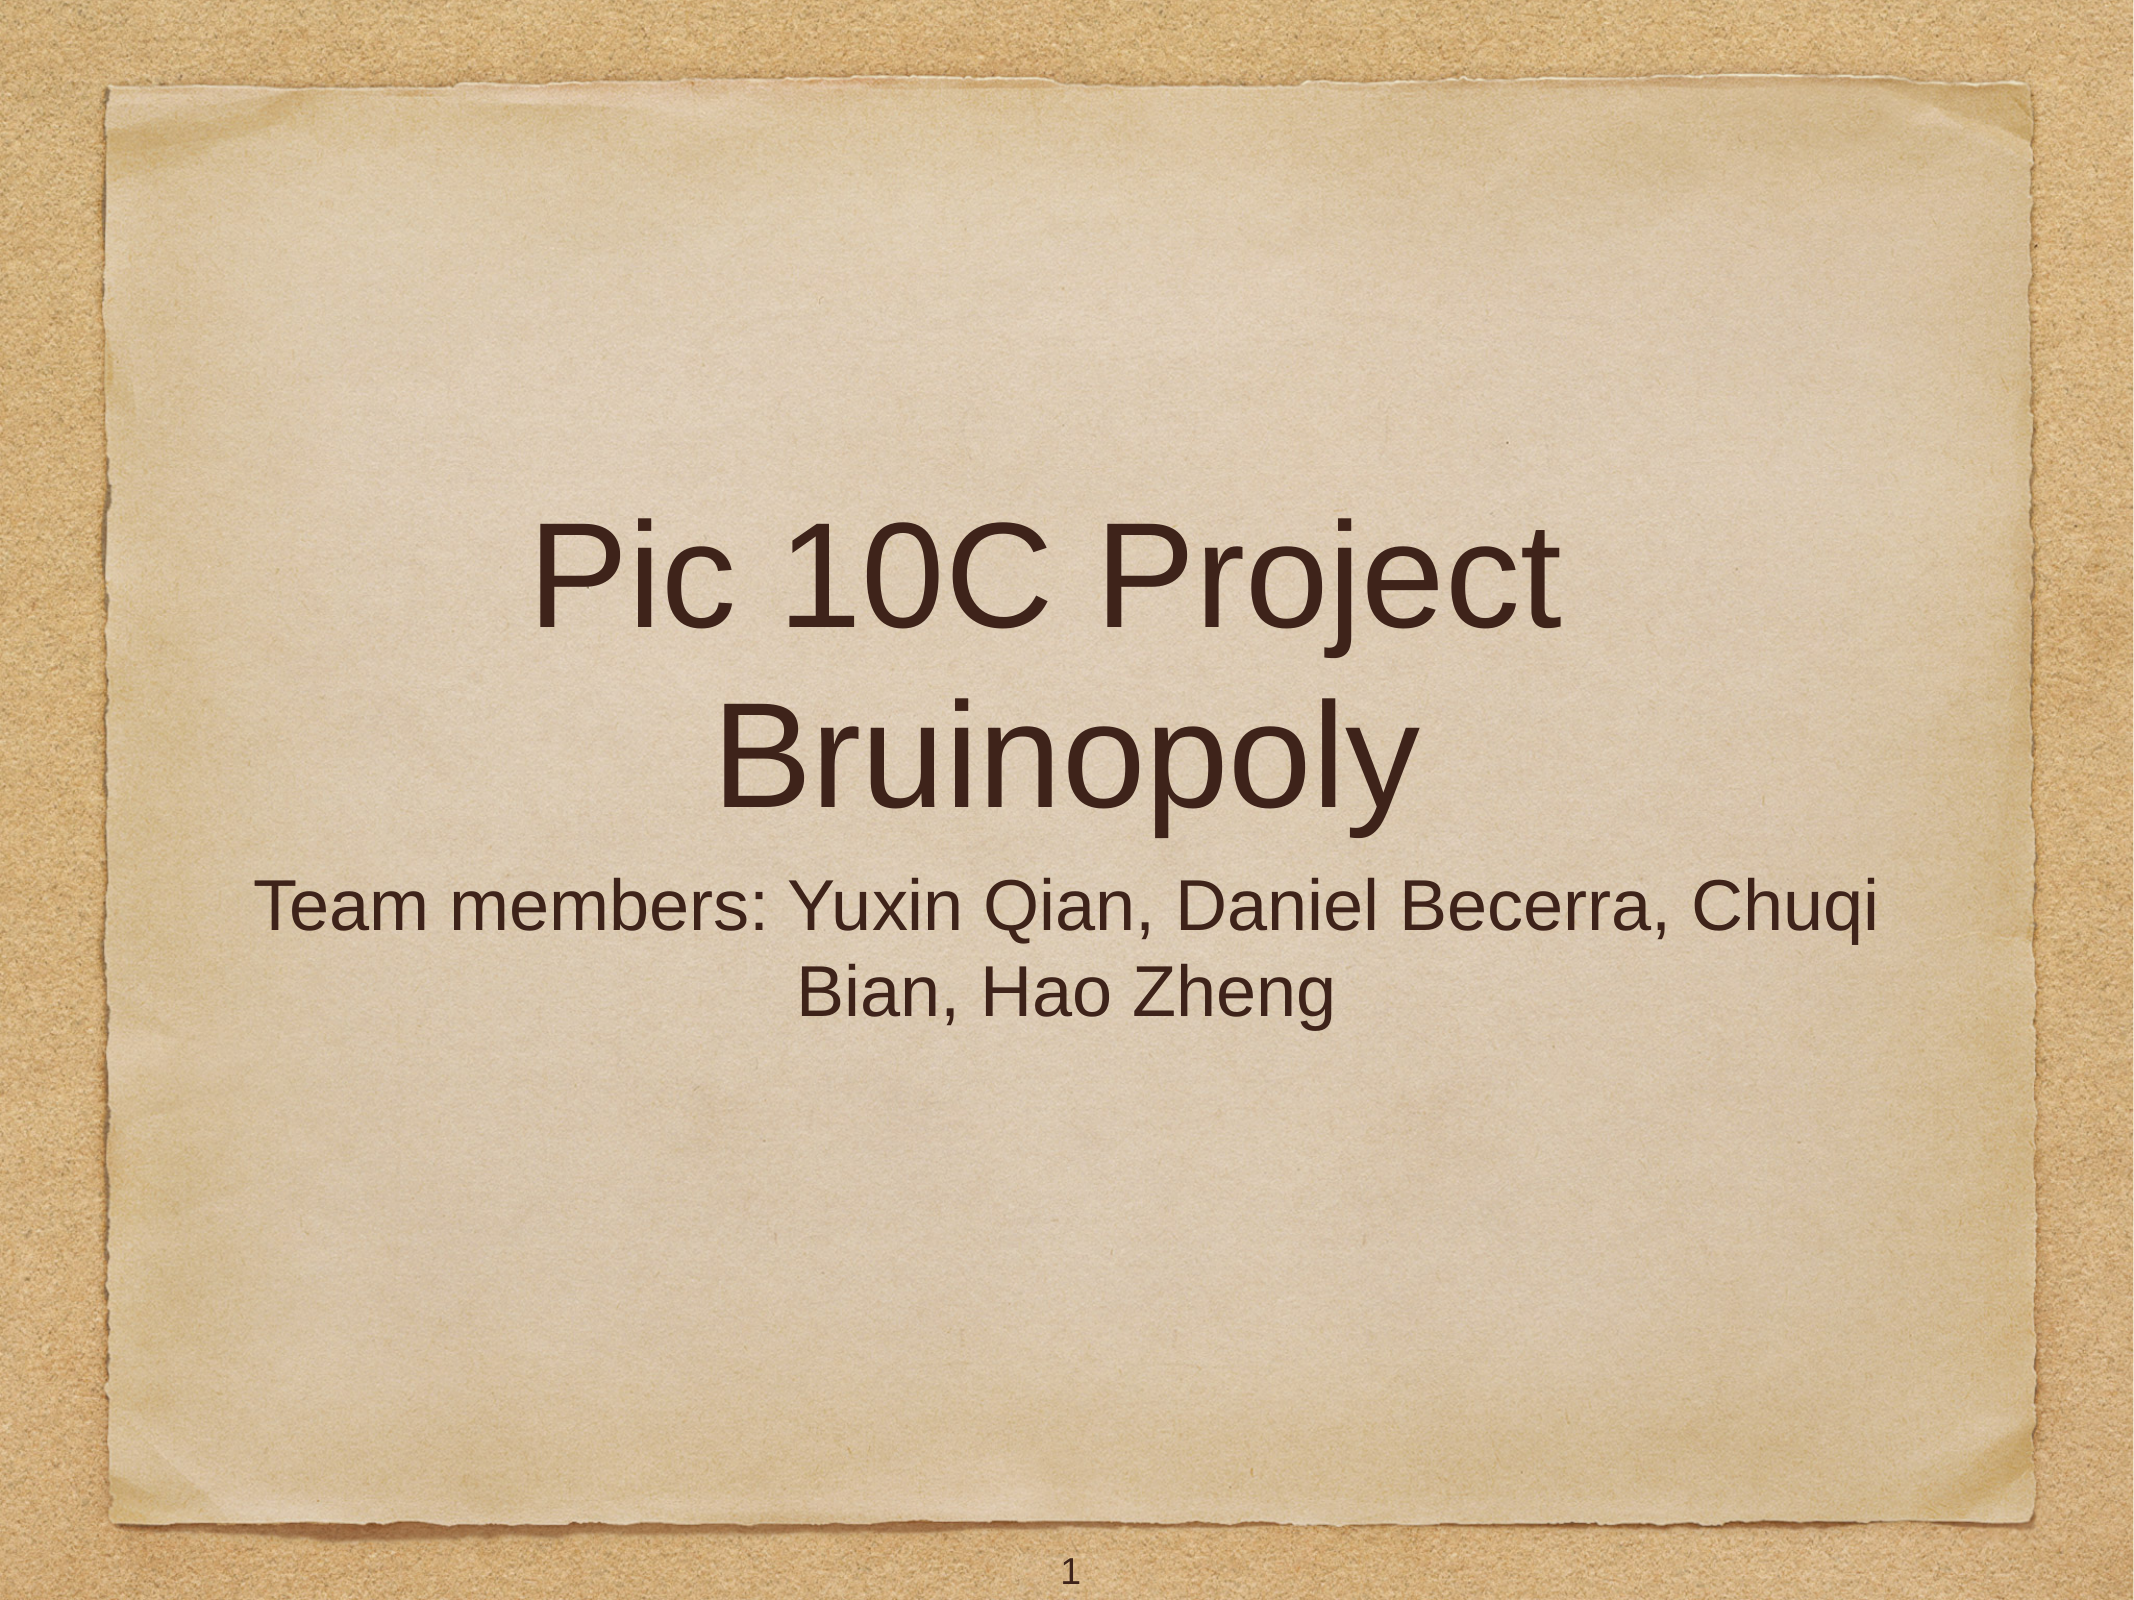

# Pic 10C Project  Bruinopoly
Team members: Yuxin Qian, Daniel Becerra, Chuqi Bian, Hao Zheng
1